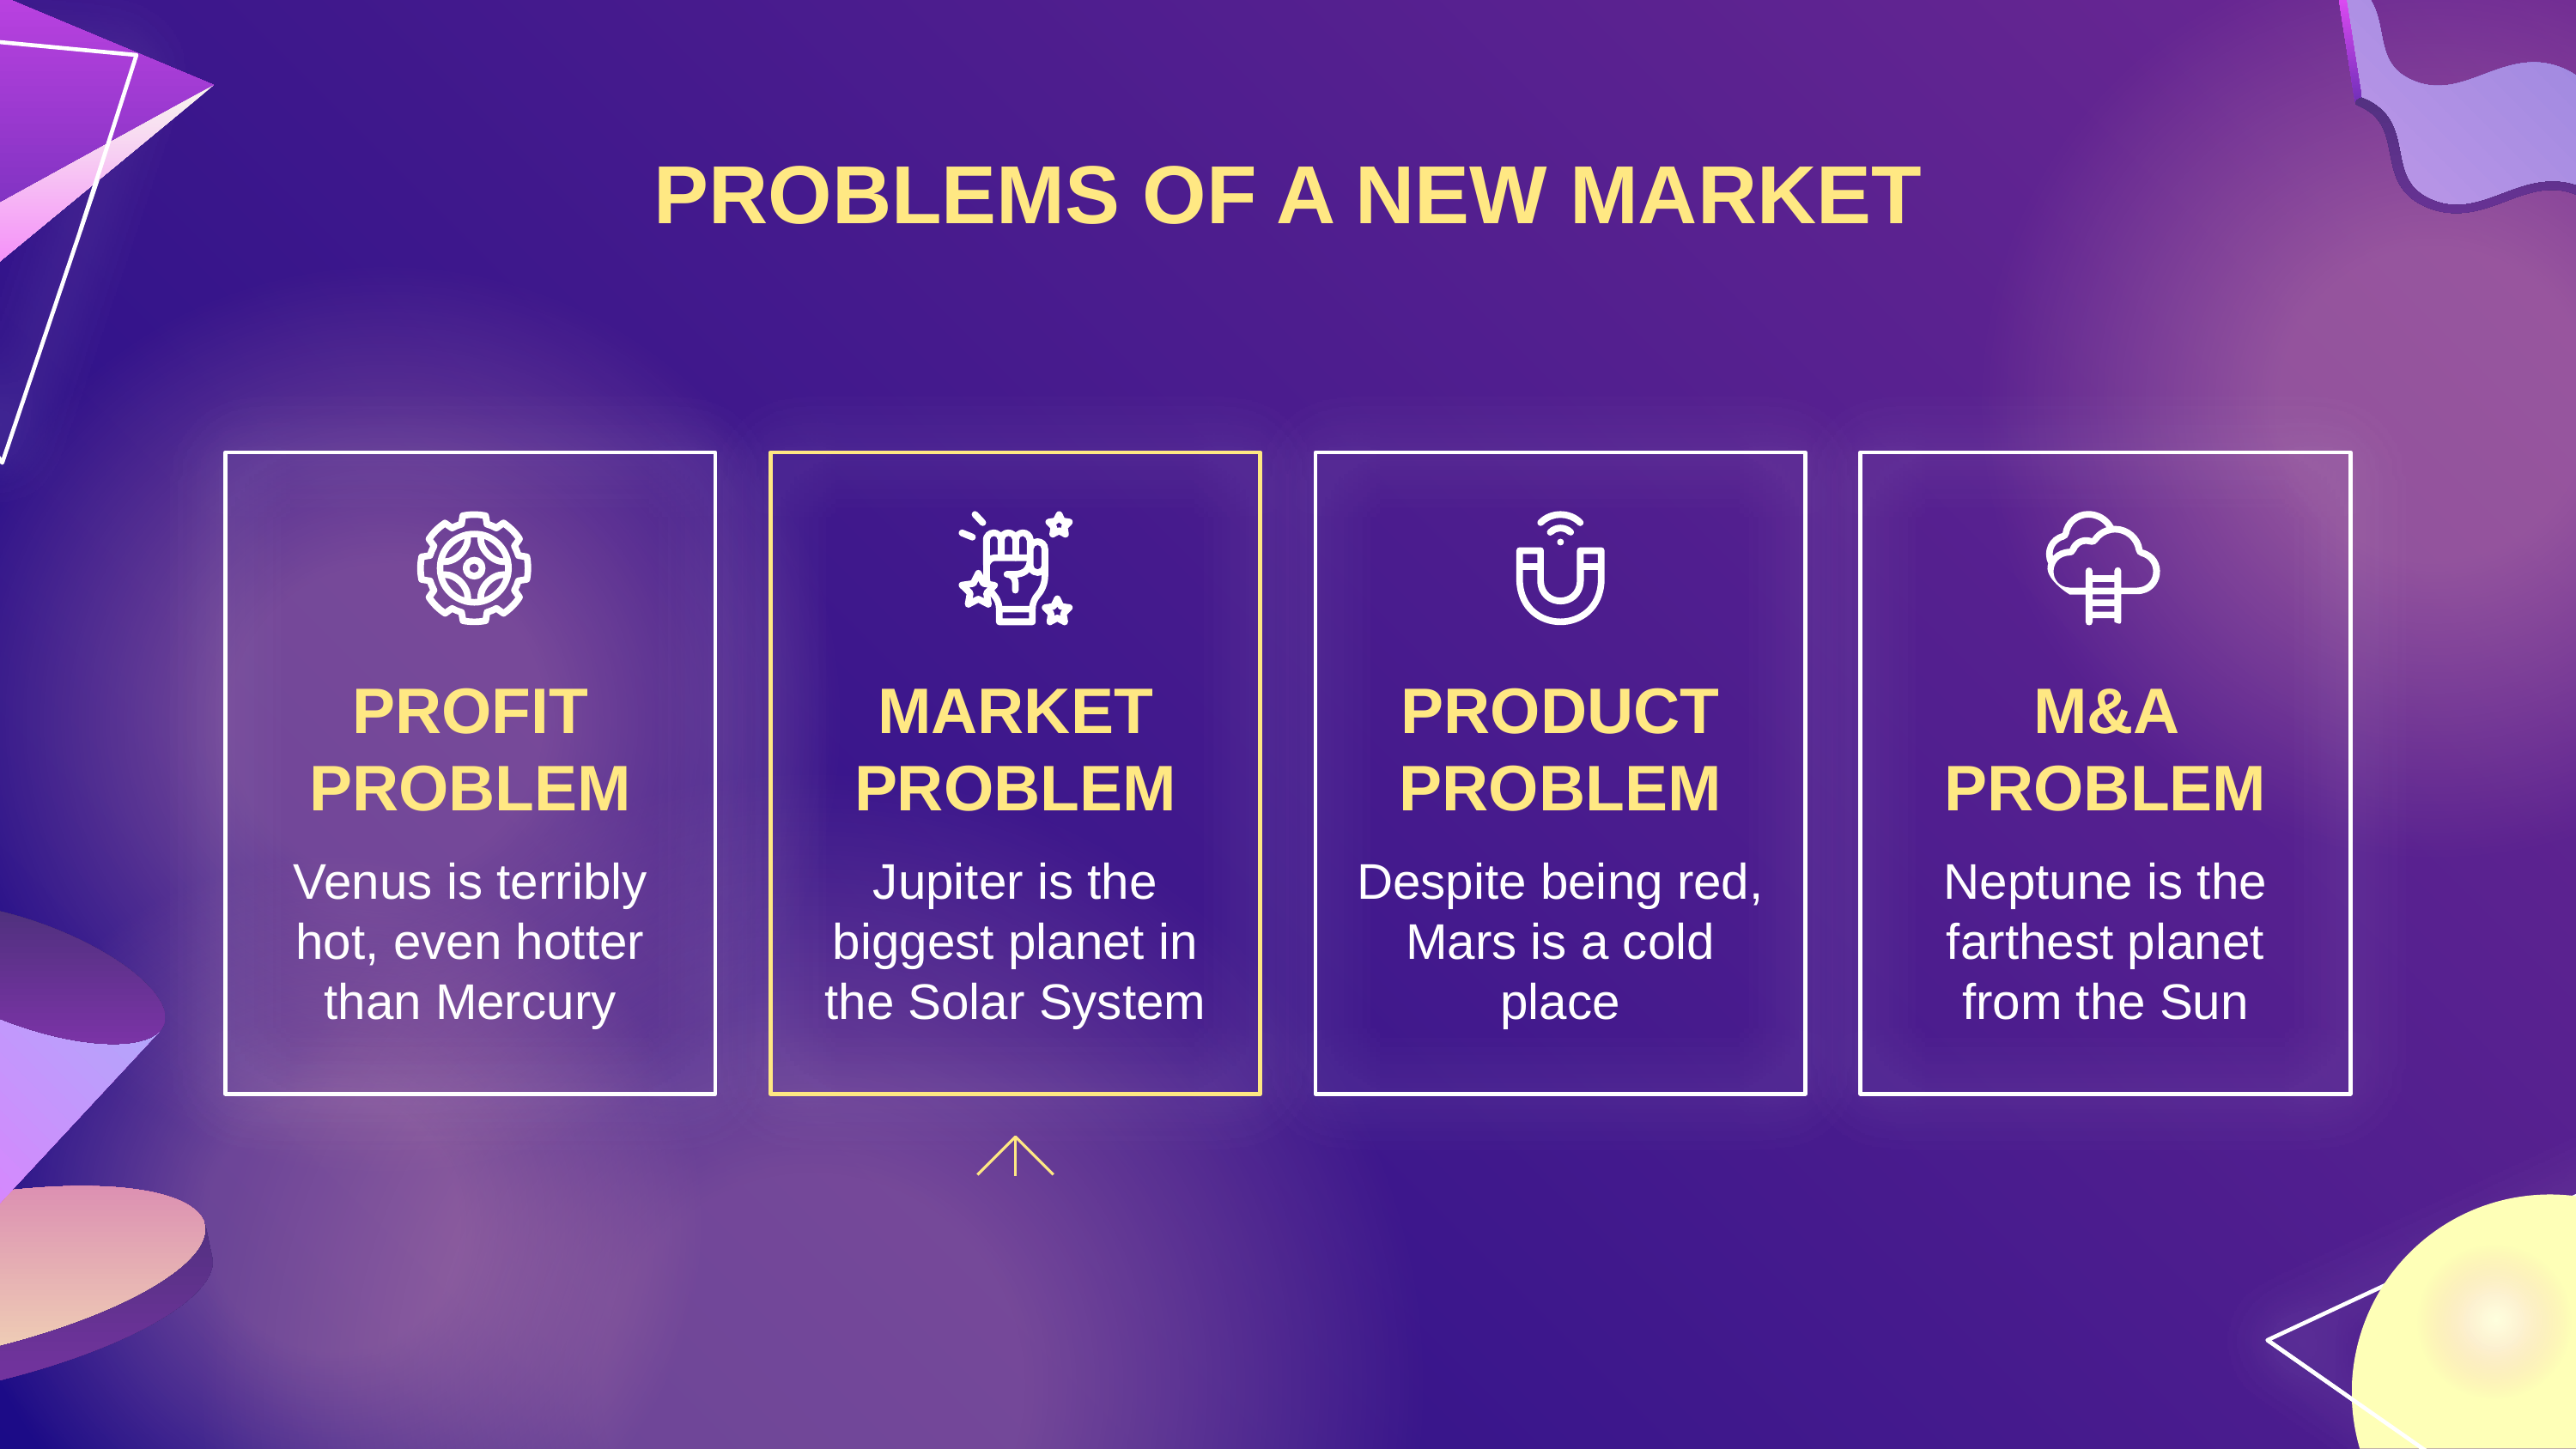

# PROBLEMS OF A NEW MARKET

PROFIT PROBLEM
MARKET PROBLEM
PRODUCT PROBLEM
M&A PROBLEM
Venus is terribly hot, even hotter than Mercury
Jupiter is the biggest planet in the Solar System
Despite being red, Mars is a cold place
Neptune is the farthest planet from the Sun